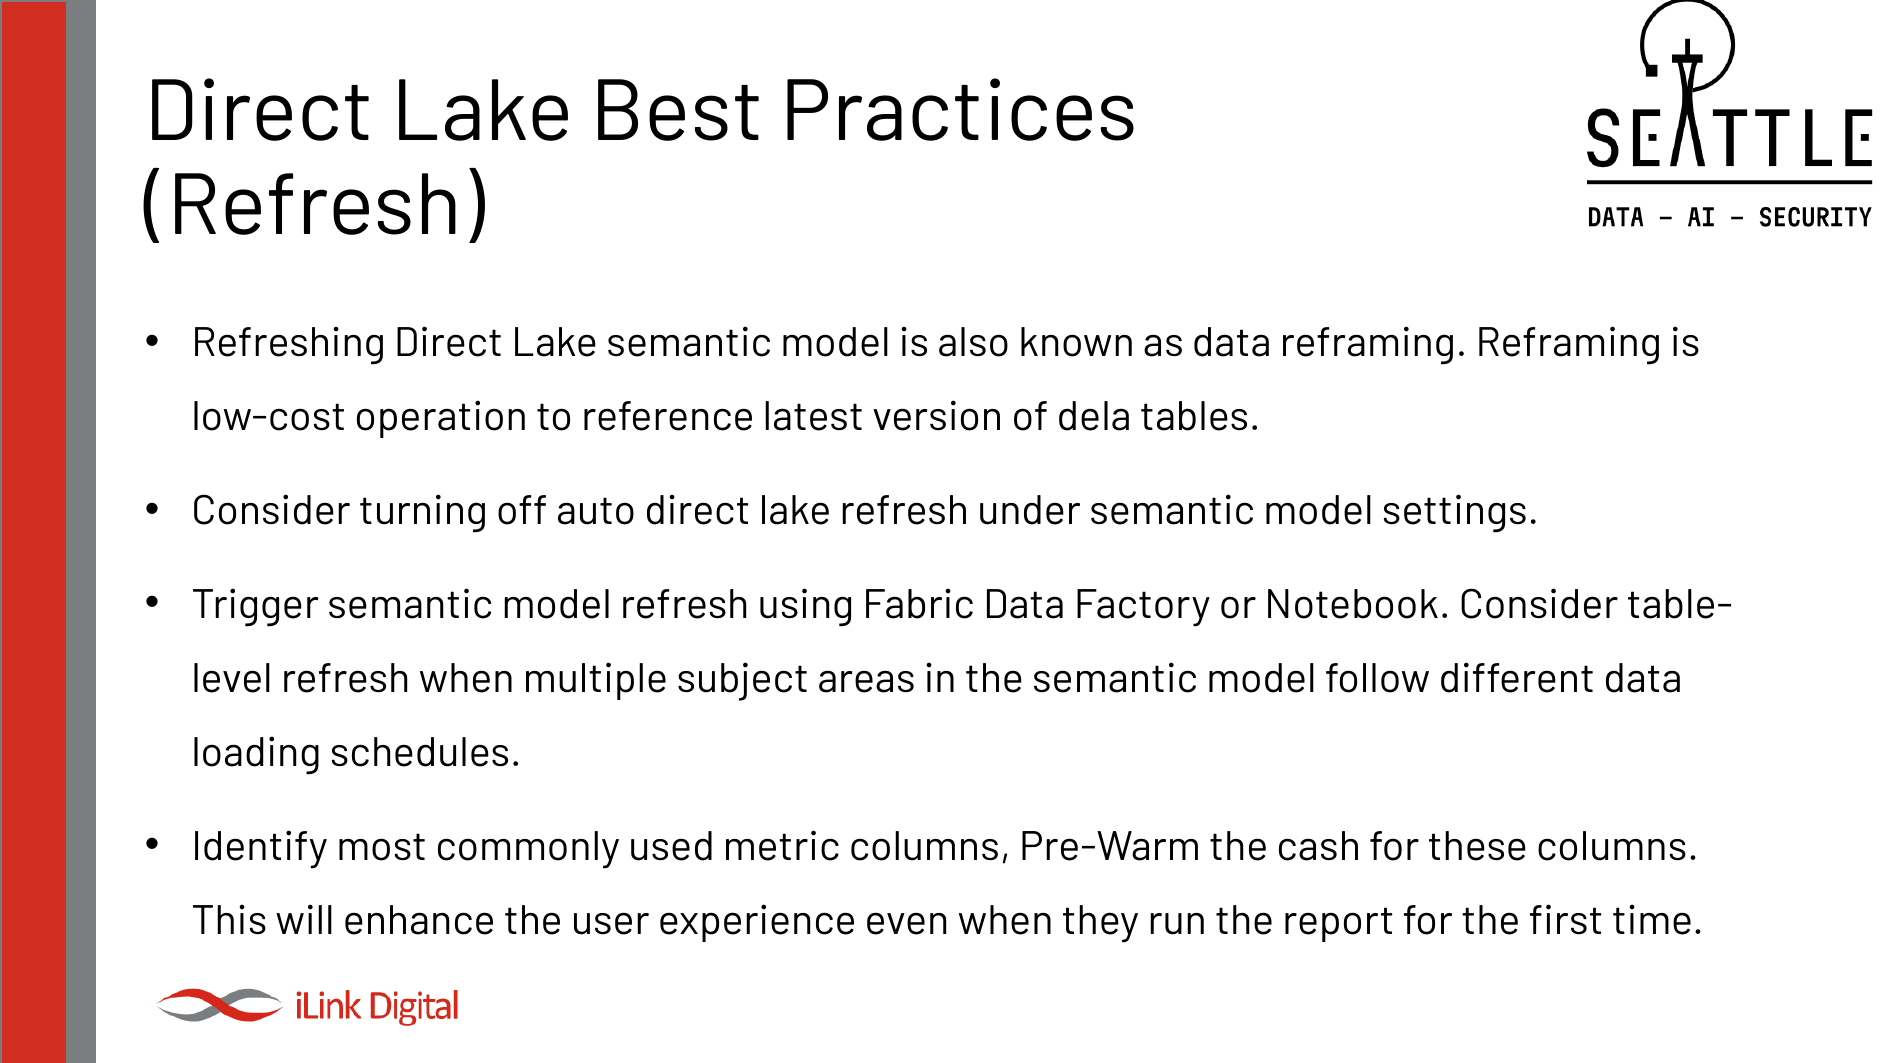

# Direct Lake Best Practices (Refresh)
Refreshing Direct Lake semantic model is also known as data reframing. Reframing is low-cost operation to reference latest version of dela tables.
Consider turning off auto direct lake refresh under semantic model settings.
Trigger semantic model refresh using Fabric Data Factory or Notebook. Consider table-level refresh when multiple subject areas in the semantic model follow different data loading schedules.
Identify most commonly used metric columns, Pre-Warm the cash for these columns. This will enhance the user experience even when they run the report for the first time.